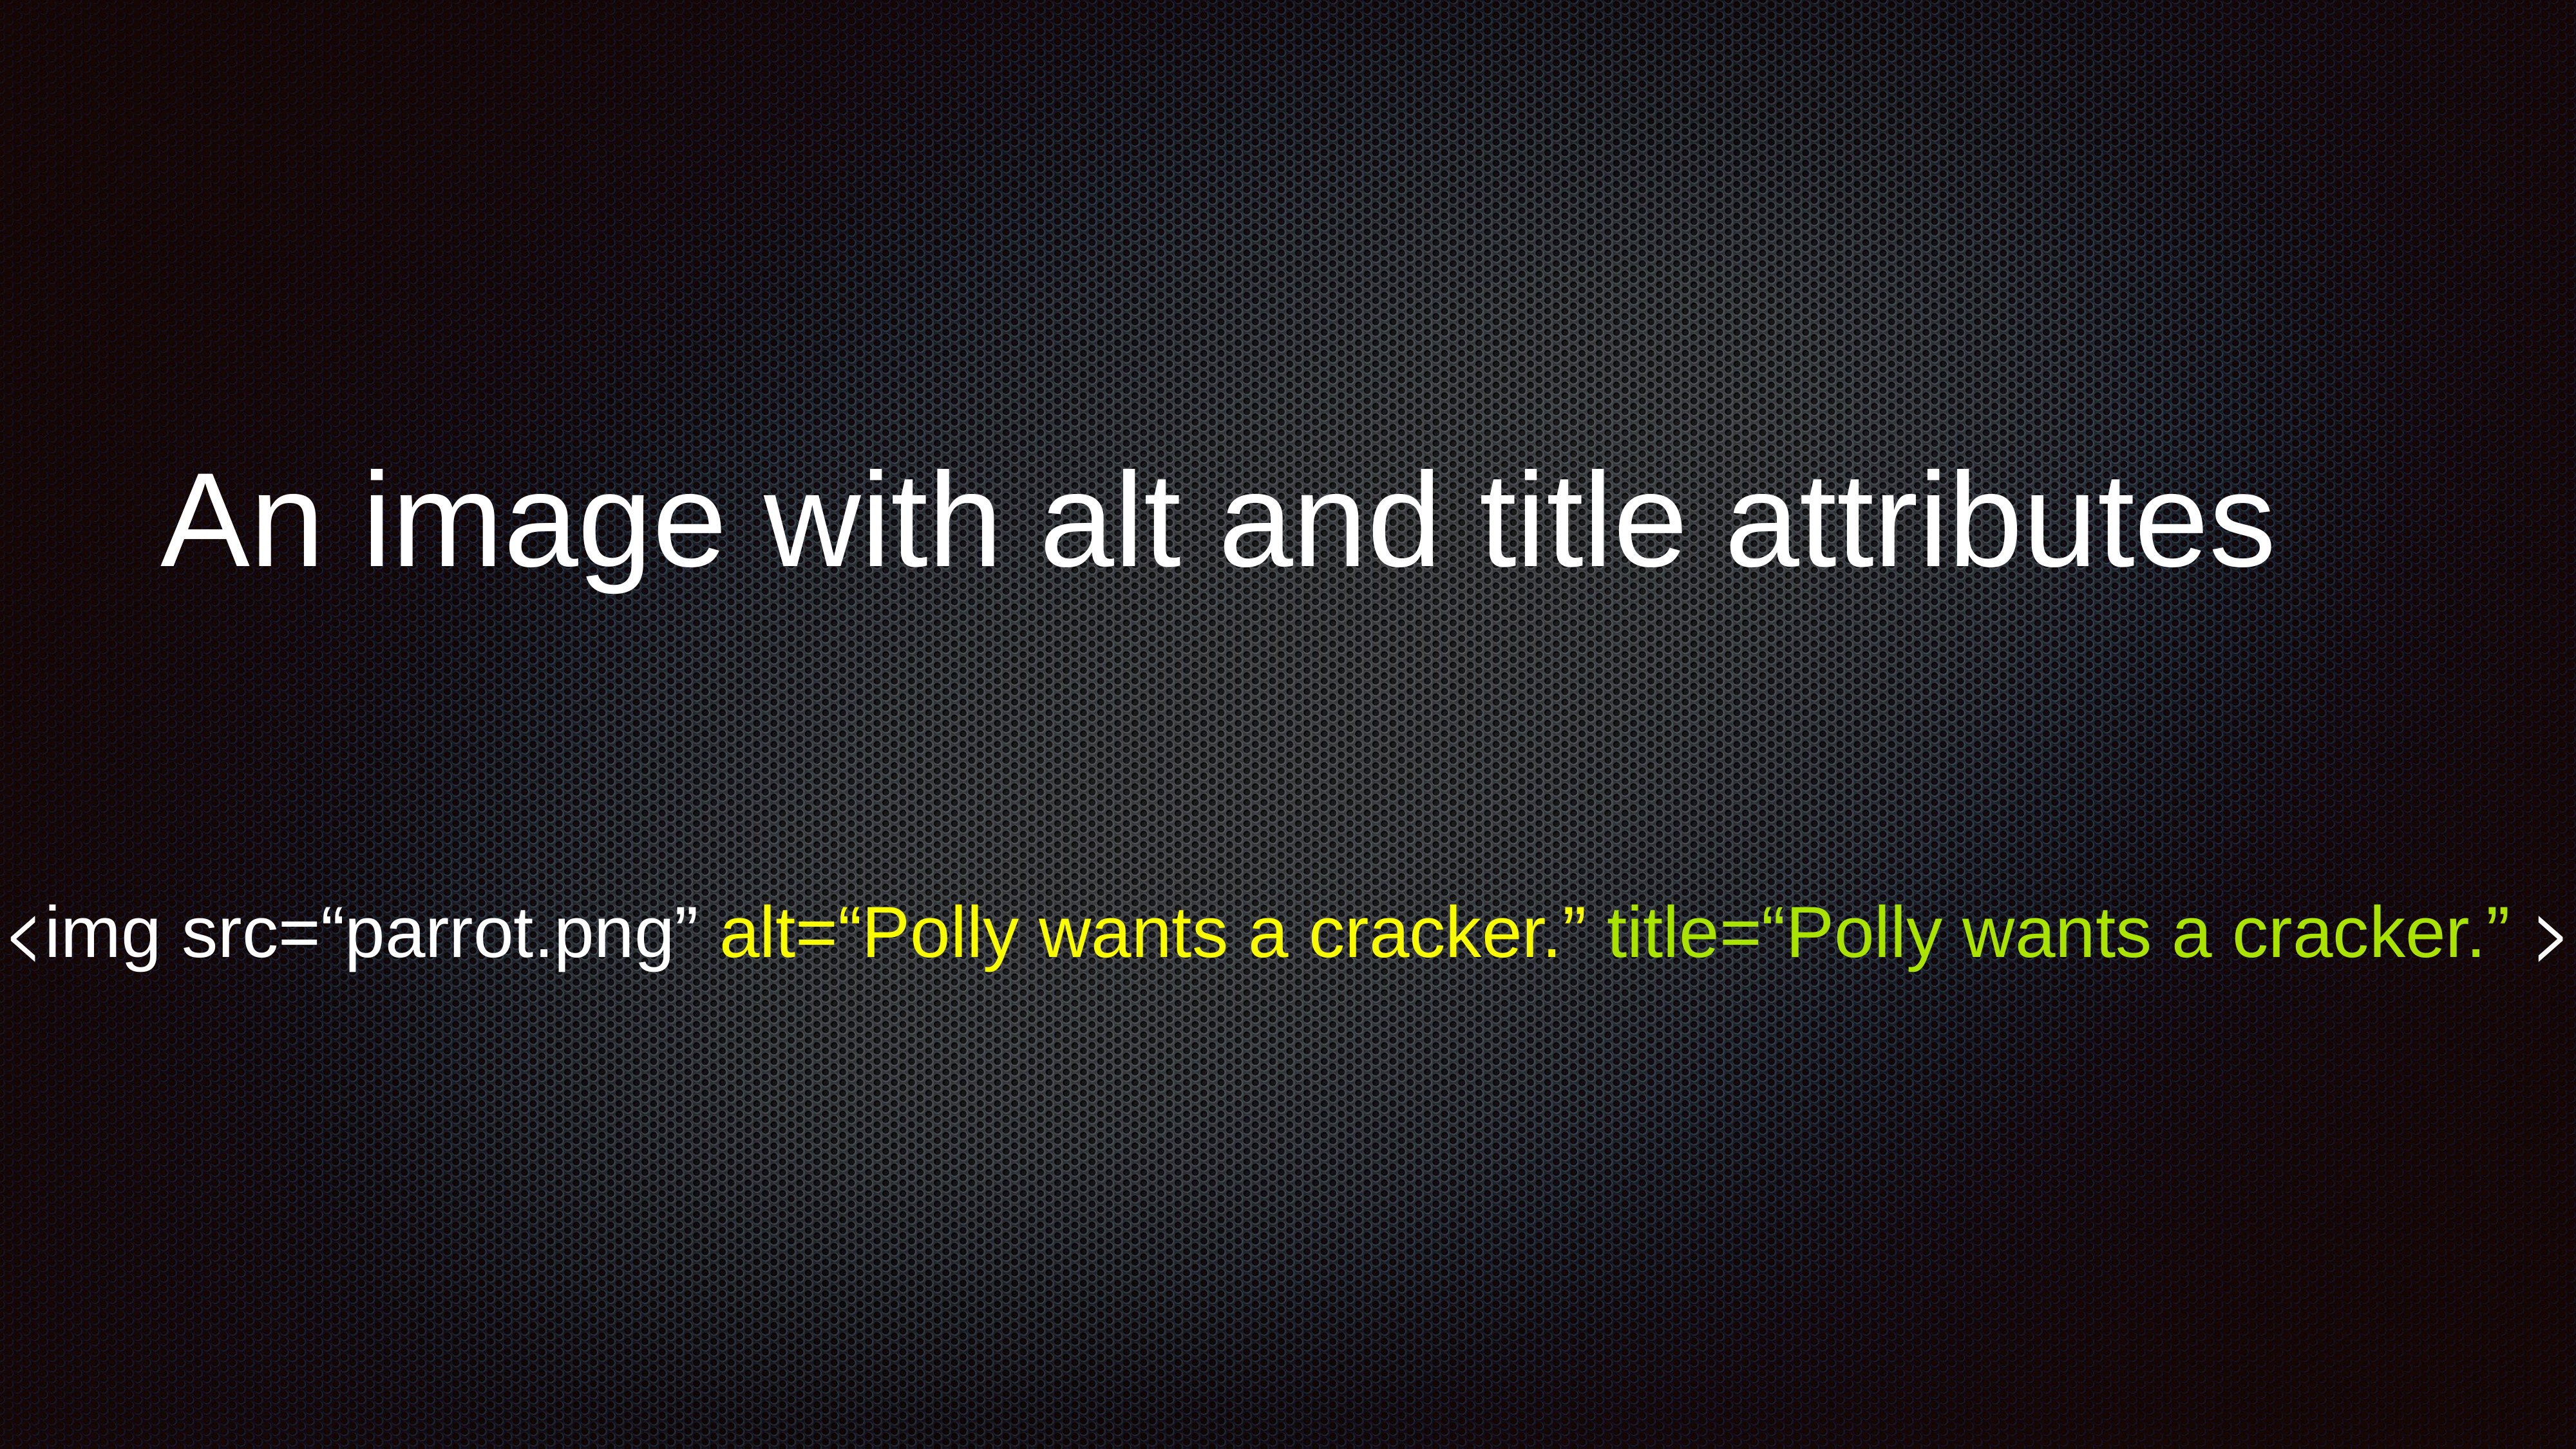

# An image with alt and title attributes
<img src=“parrot.png” alt=“Polly wants a cracker.” title=“Polly wants a cracker.” >